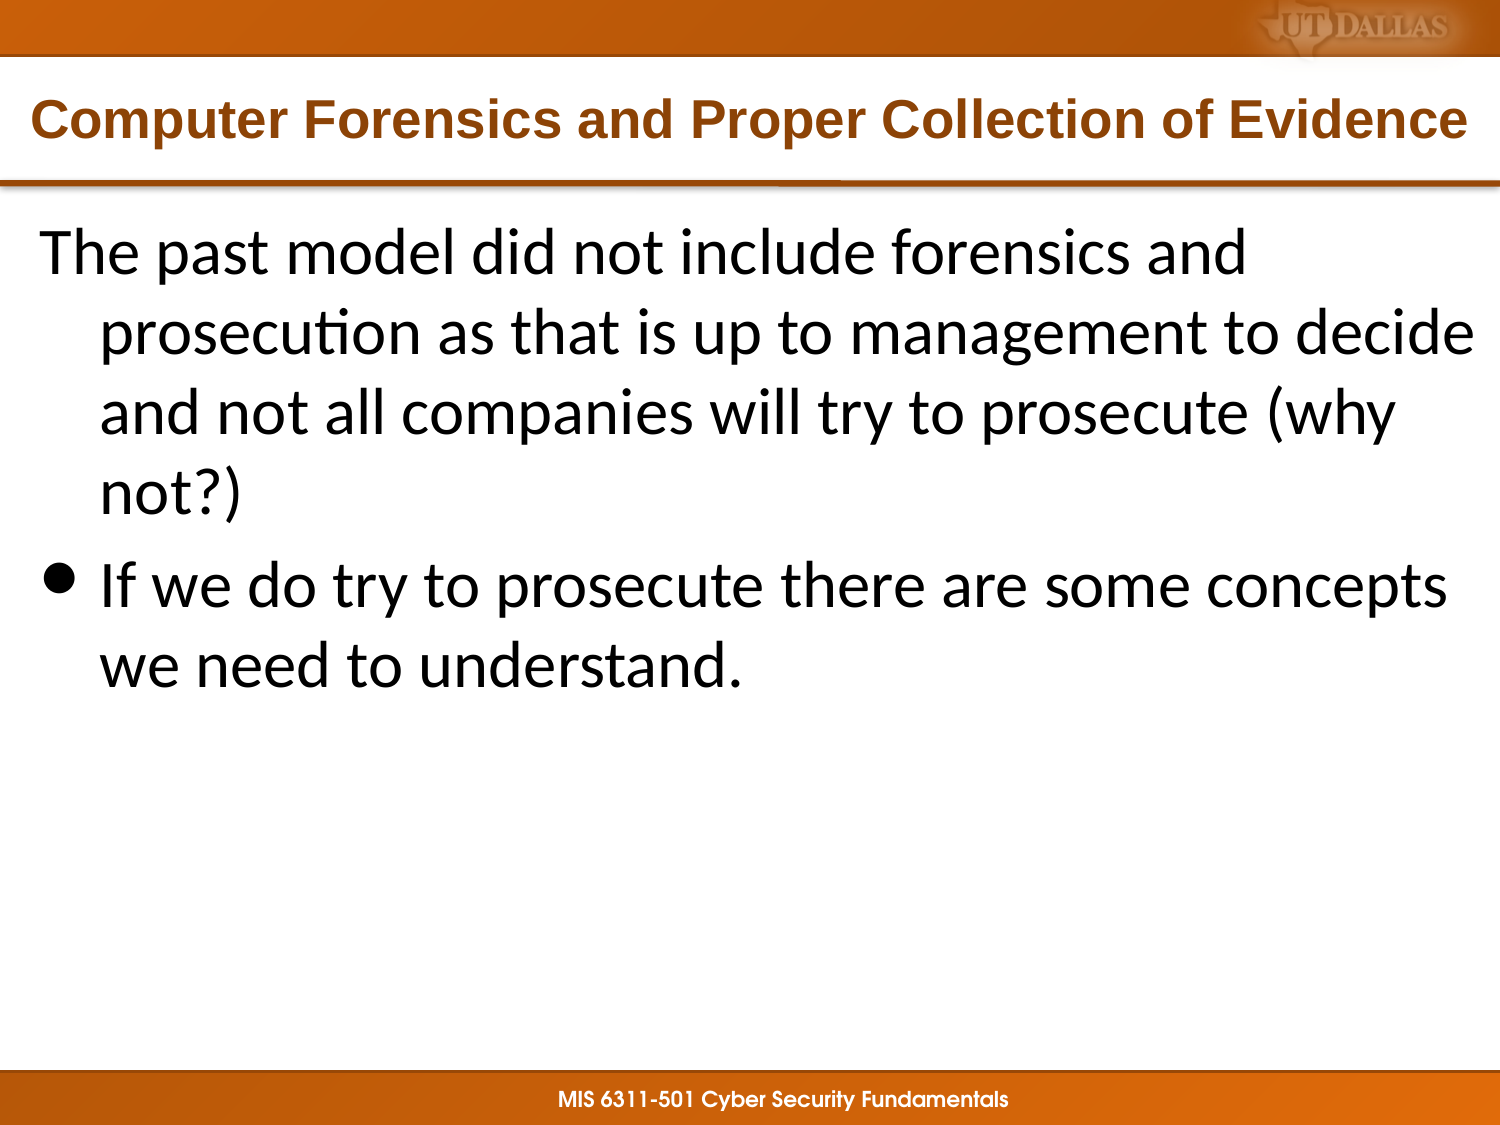

# Computer Forensics and Proper Collection of Evidence
The past model did not include forensics and prosecution as that is up to management to decide and not all companies will try to prosecute (why not?)
If we do try to prosecute there are some concepts we need to understand.